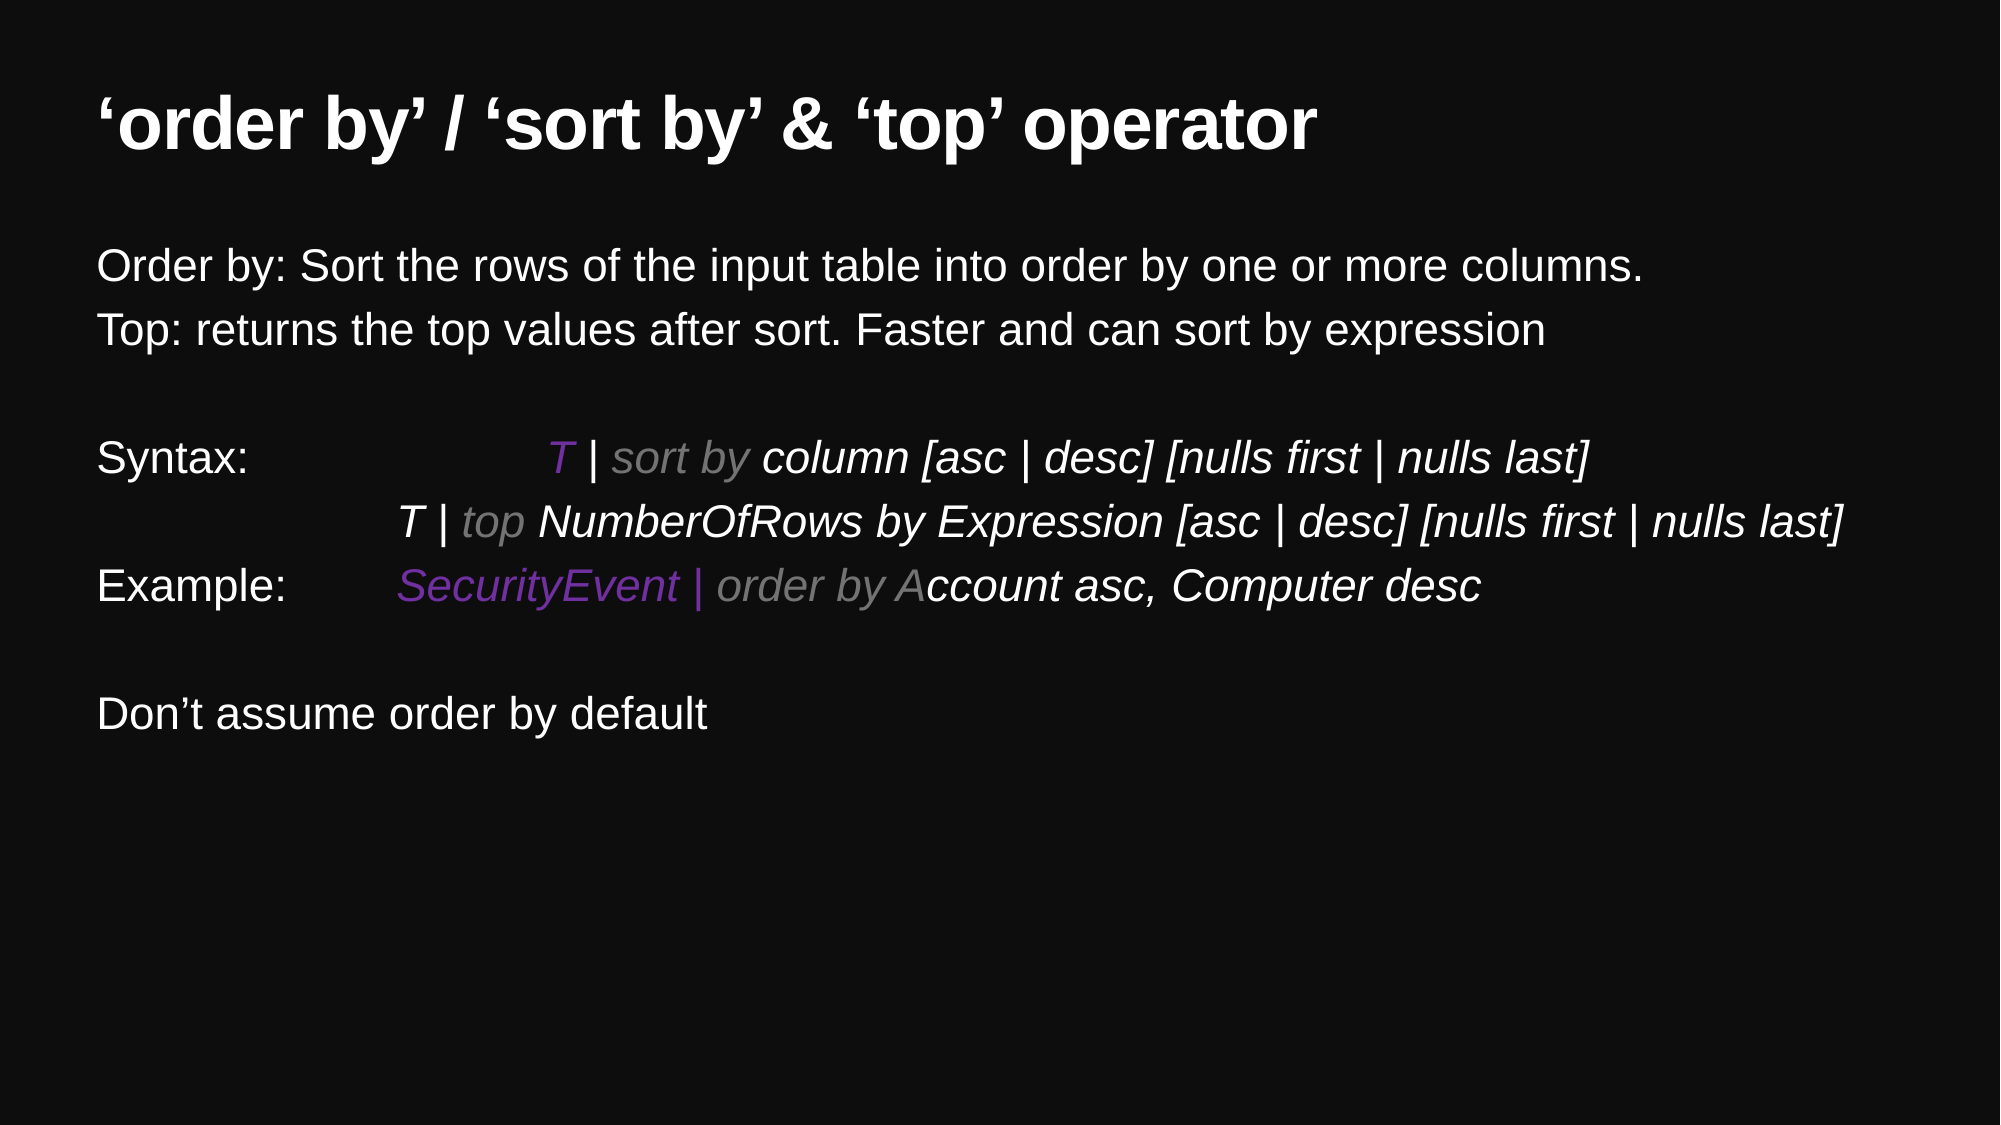

# ‘order by’ / ‘sort by’ & ‘top’ operator
Order by: Sort the rows of the input table into order by one or more columns.
Top: returns the top values after sort. Faster and can sort by expression

Syntax: 		T | sort by column [asc | desc] [nulls first | nulls last]
		T | top NumberOfRows by Expression [asc | desc] [nulls first | nulls last]
Example:	SecurityEvent | order by Account asc, Computer desc

Don’t assume order by default